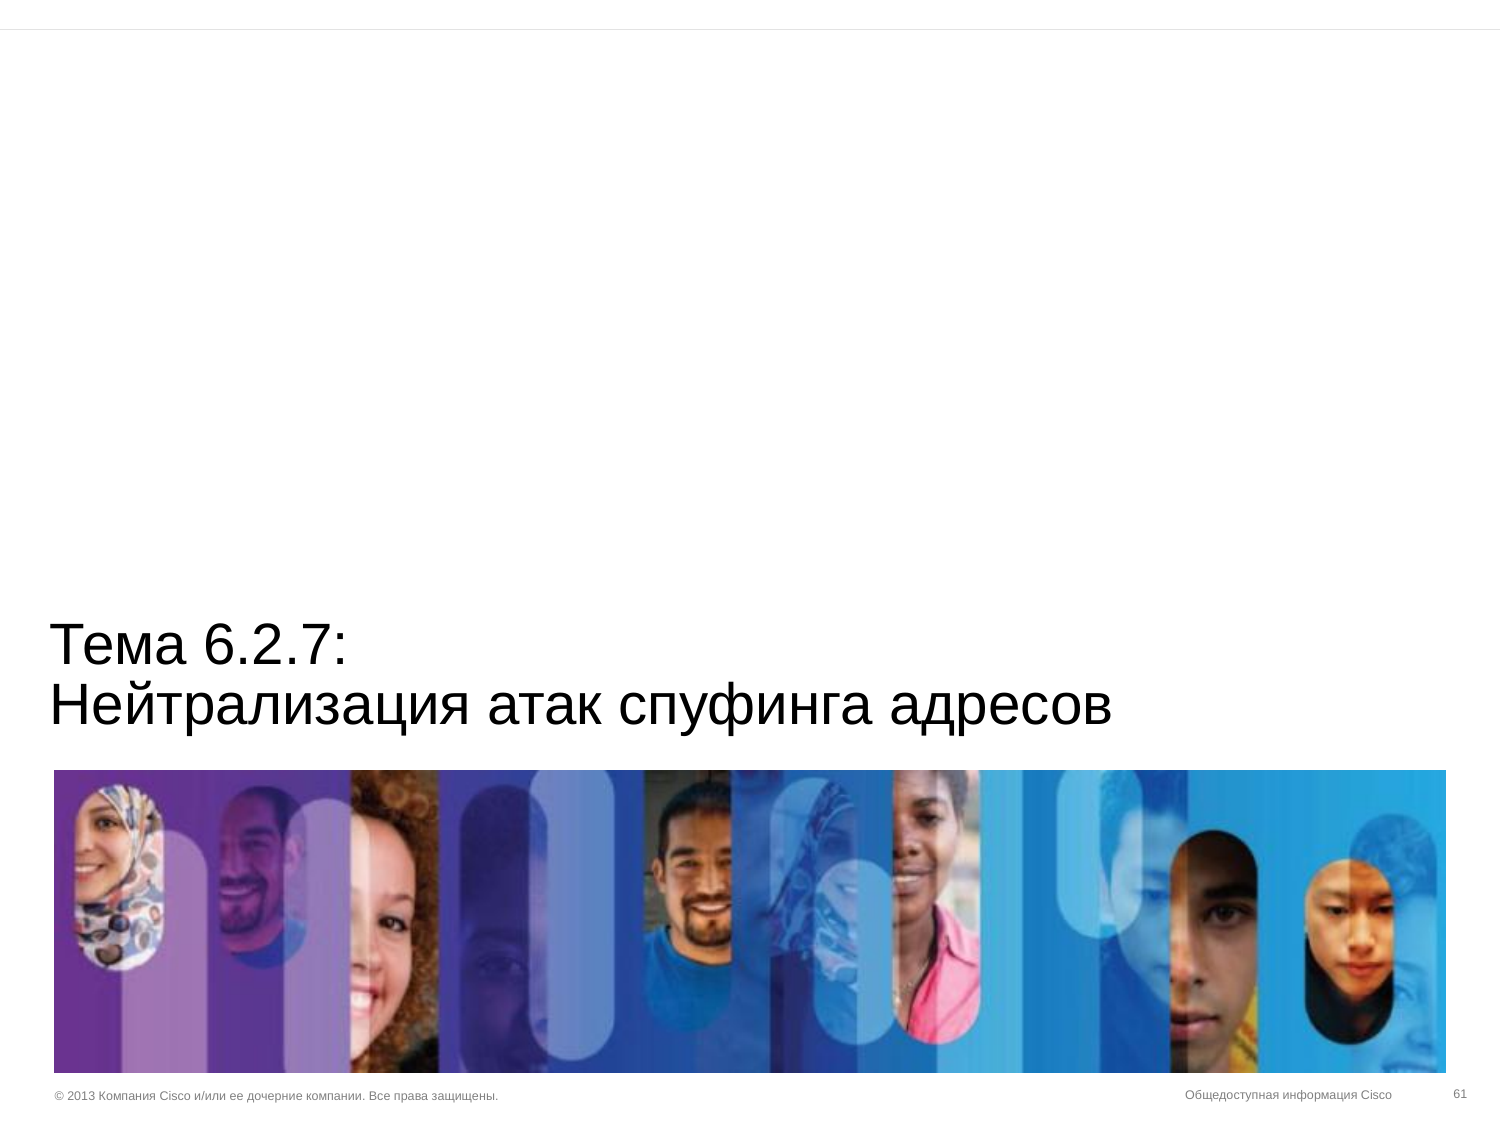

# Тема 6.2.7: Нейтрализация атак спуфинга адресов